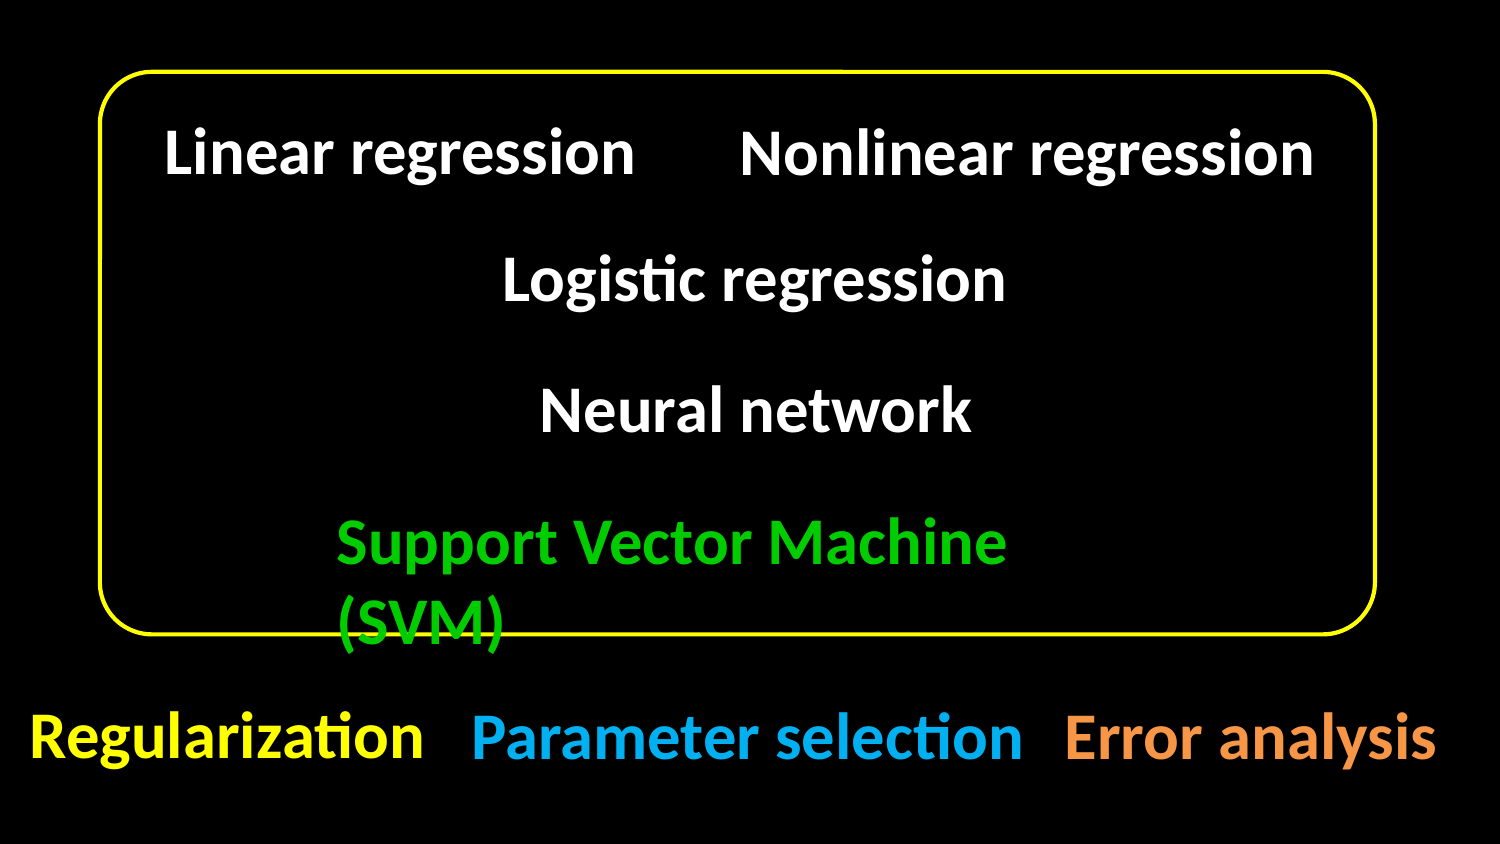

Linear regression
Nonlinear regression
Logistic regression
Neural network
Support Vector Machine (SVM)
Regularization
Parameter selection
Error analysis